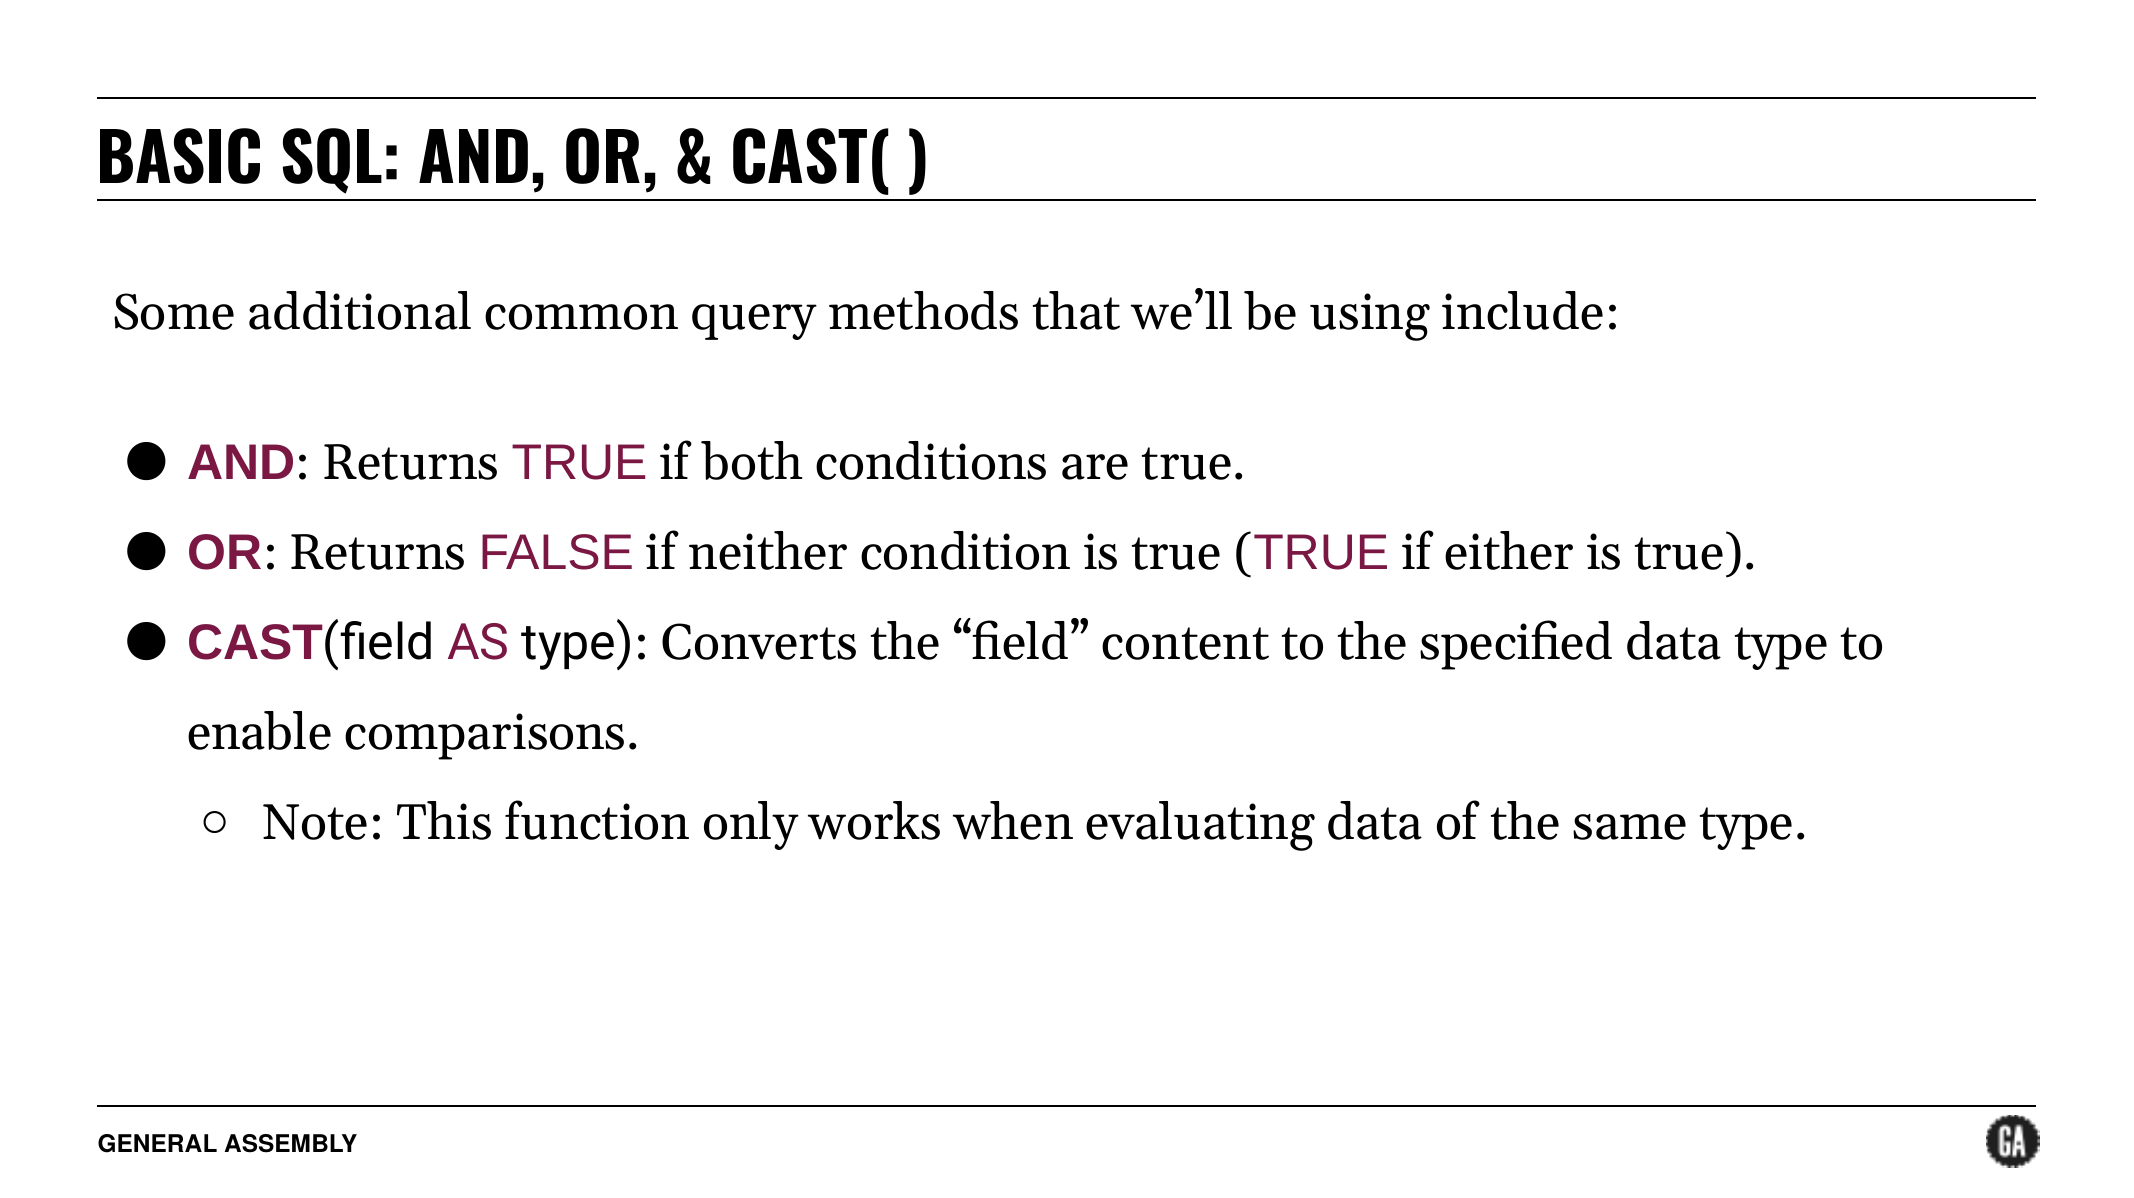

# BASIC SQL: AND, OR, & CAST( )
Some additional common query methods that we’ll be using include:
AND: Returns TRUE if both conditions are true.
OR: Returns FALSE if neither condition is true (TRUE if either is true).
CAST(field AS type): Converts the “field” content to the specified data type to enable comparisons.
Note: This function only works when evaluating data of the same type.